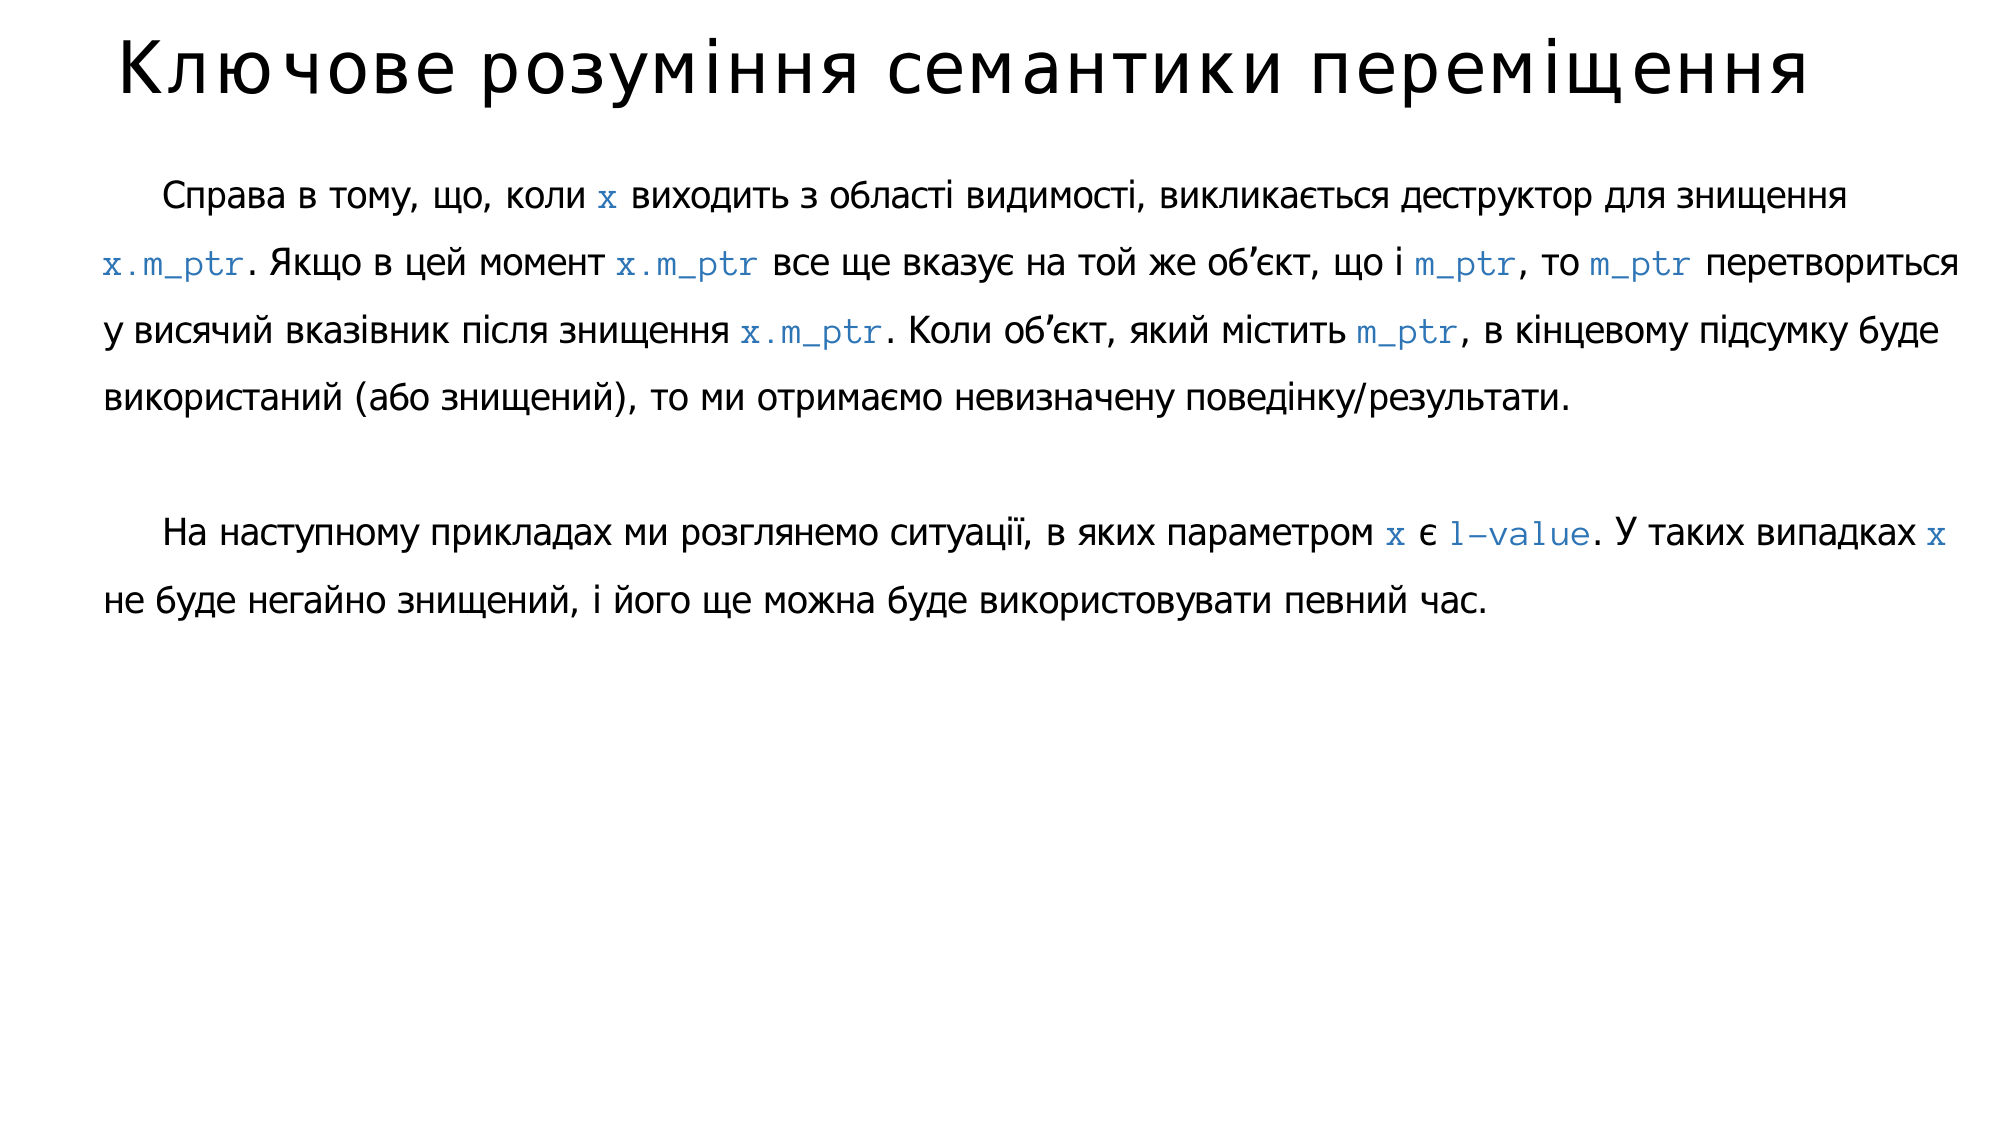

# Ключове розуміння семантики переміщення
Справа в тому, що, коли x виходить з області видимості, викликається деструктор для знищення x.m_ptr. Якщо в цей момент x.m_ptr все ще вказує на той же об’єкт, що і m_ptr, то m_ptr перетвориться у висячий вказівник після знищення x.m_ptr. Коли об’єкт, який містить m_ptr, в кінцевому підсумку буде використаний (або знищений), то ми отримаємо невизначену поведінку/результати.

На наступному прикладах ми розглянемо ситуації, в яких параметром x є l-value. У таких випадках x не буде негайно знищений, і його ще можна буде використовувати певний час.